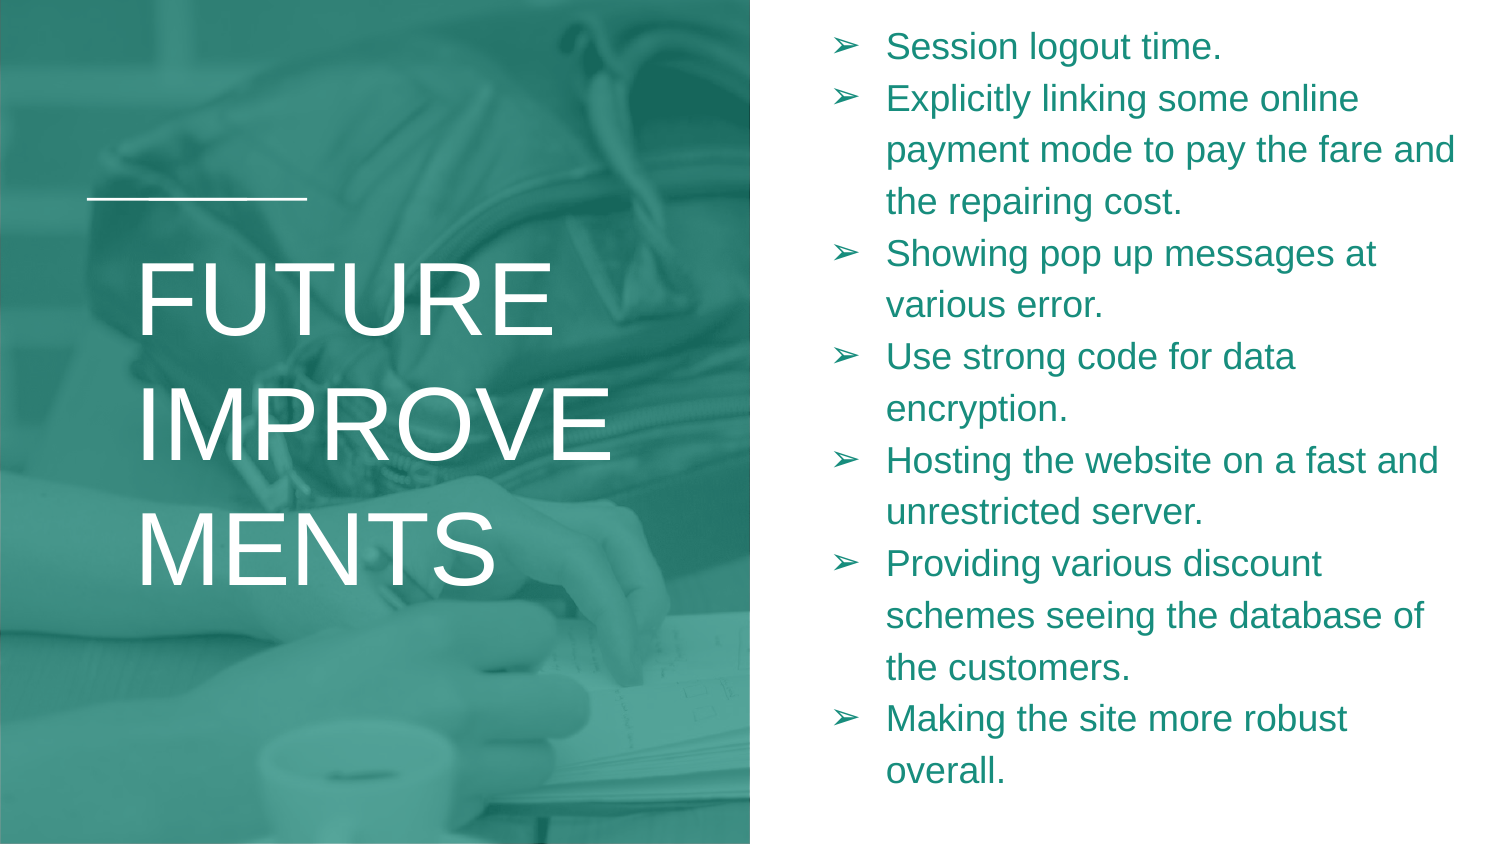

Session logout time.
Explicitly linking some online payment mode to pay the fare and the repairing cost.
Showing pop up messages at various error.
Use strong code for data encryption.
Hosting the website on a fast and unrestricted server.
Providing various discount schemes seeing the database of the customers.
Making the site more robust overall.
# FUTURE IMPROVEMENTS